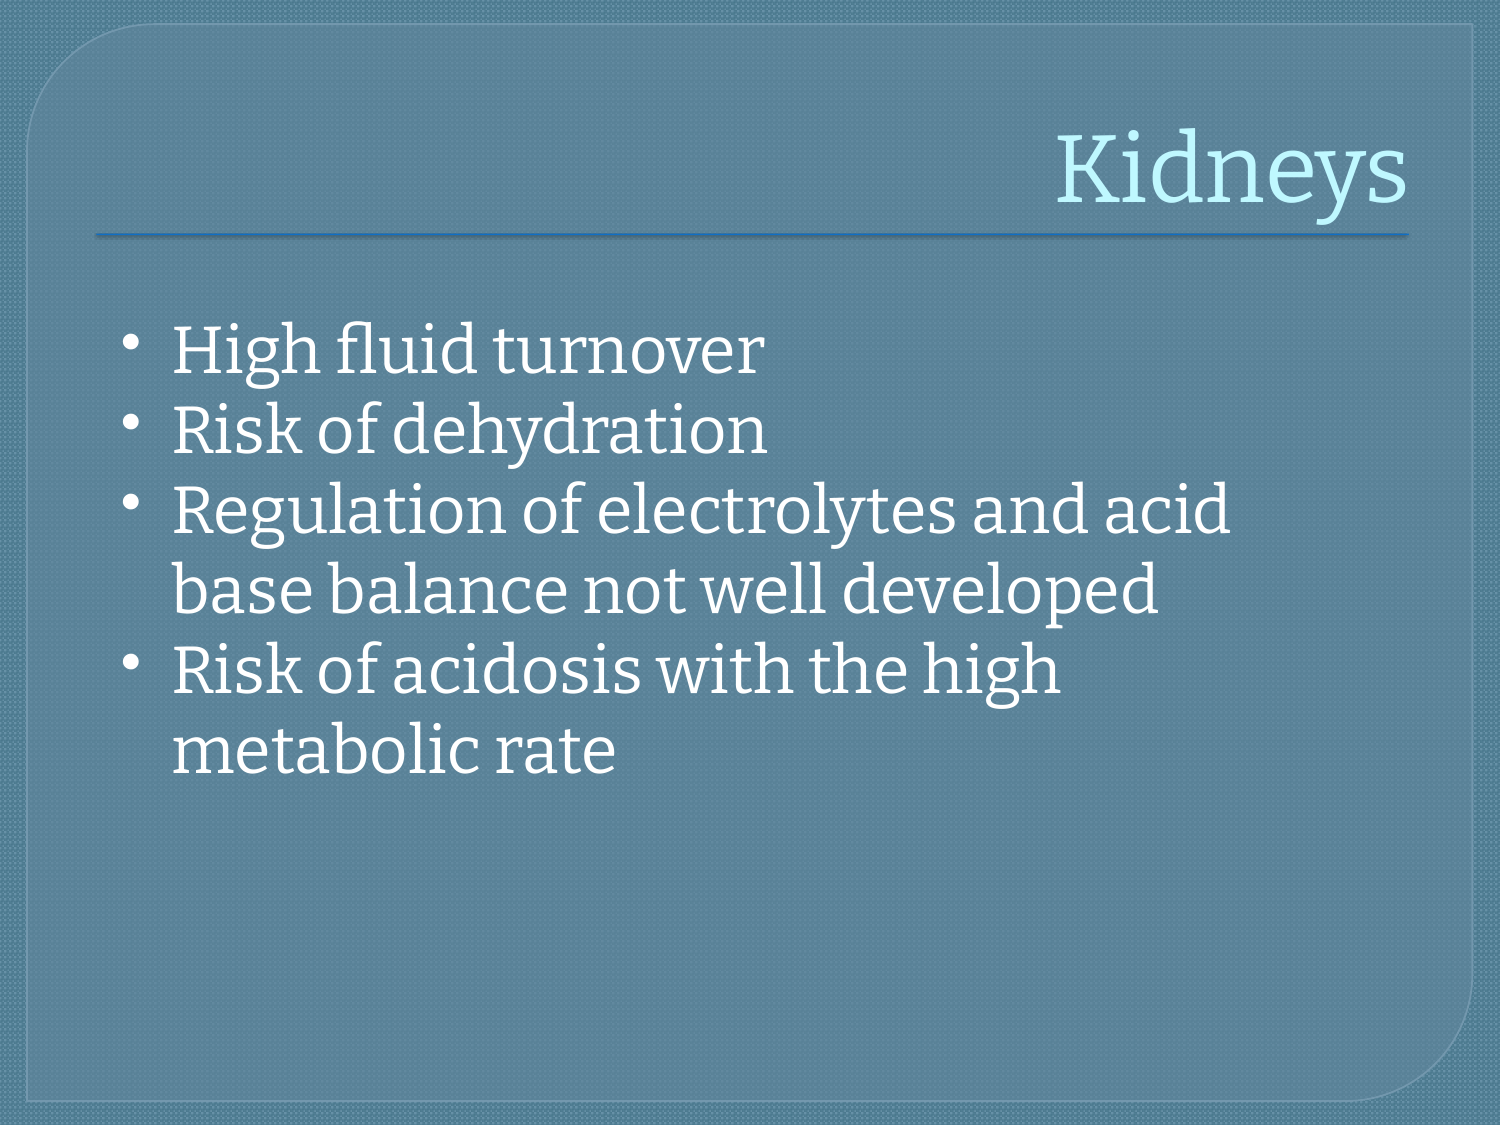

# Kidneys
High fluid turnover
Risk of dehydration
Regulation of electrolytes and acid  base balance not well developed
Risk of acidosis with the high metabolic rate